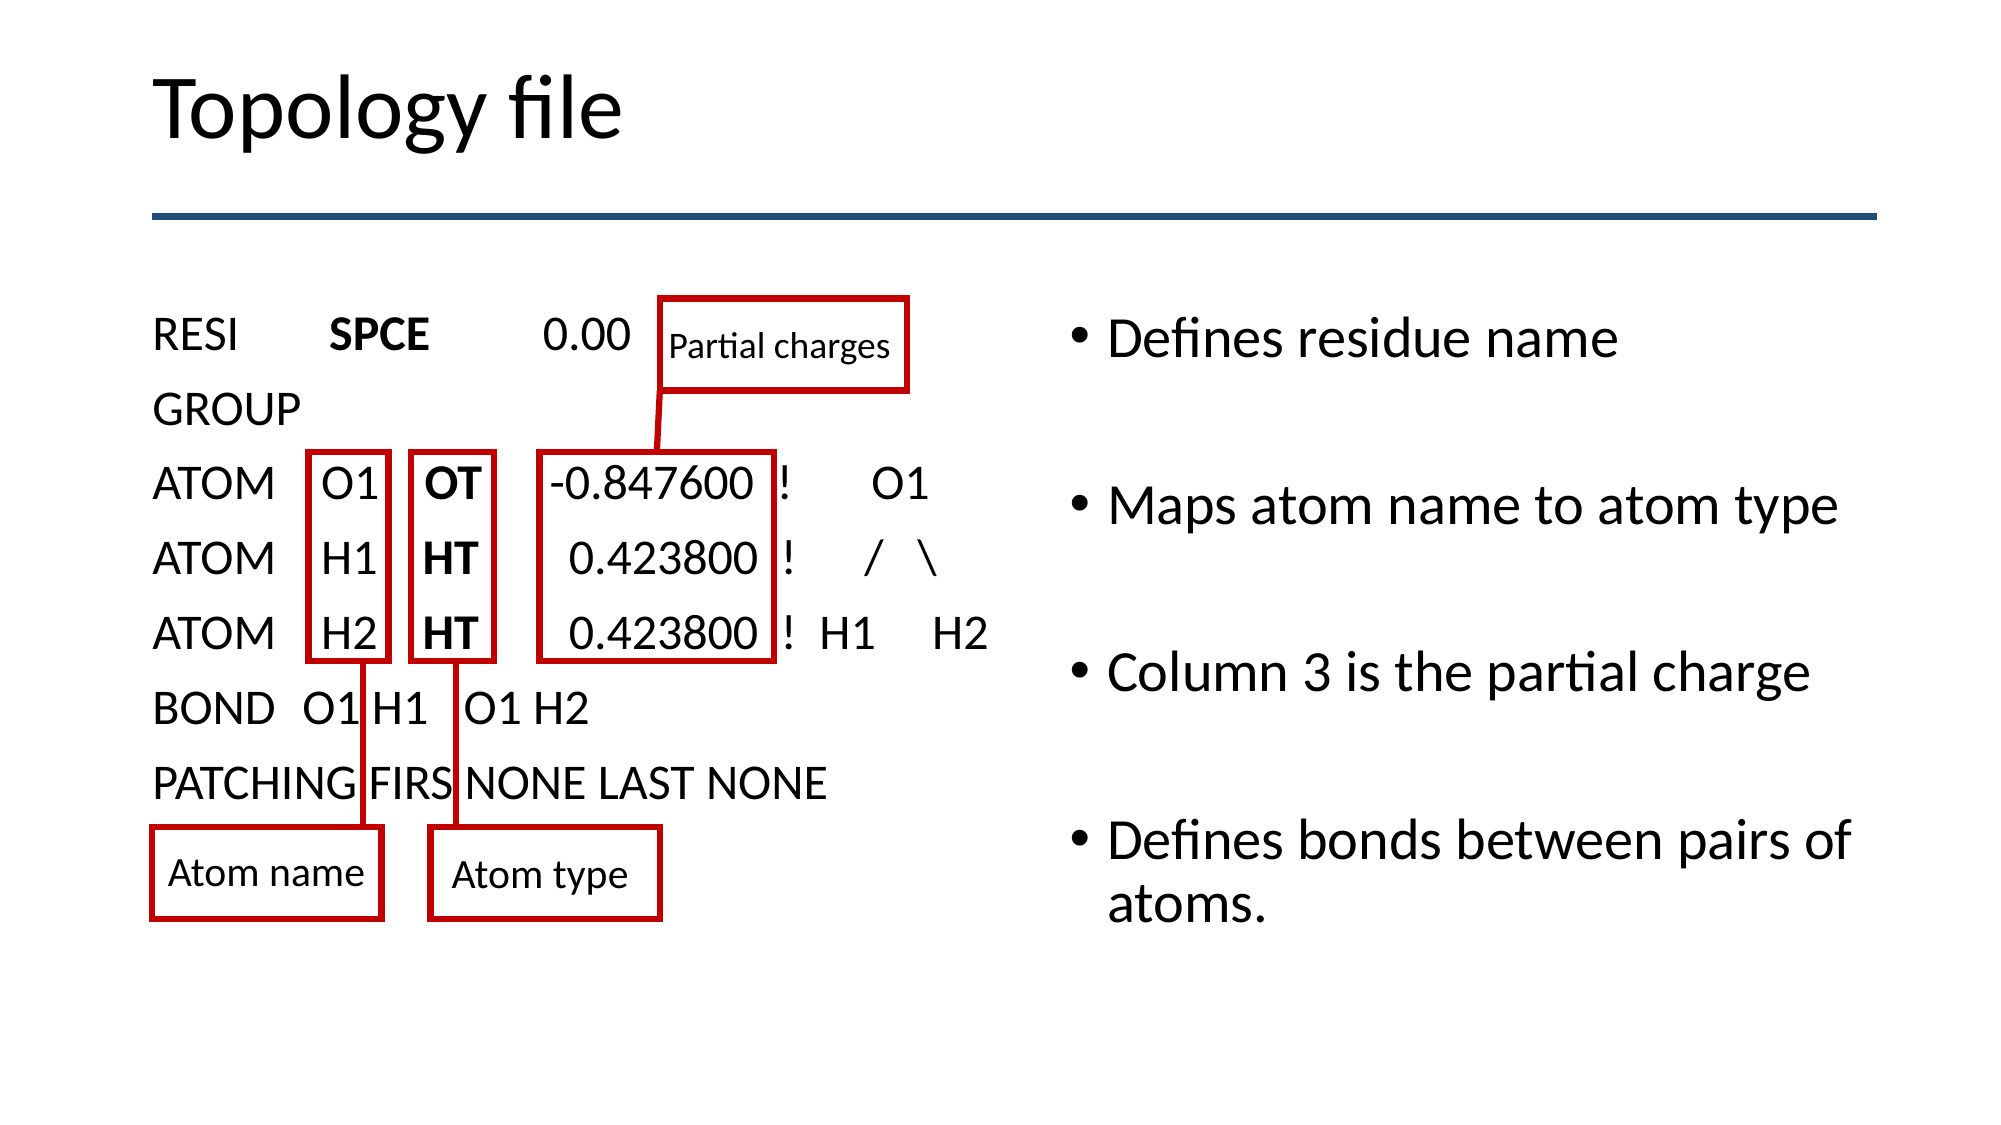

# Topology file

Partial charges

RESI        SPCE          0.00
GROUP
ATOM    O1    OT      -0.847600  !       O1
ATOM    H1    HT        0.423800  !      /   \
ATOM    H2    HT        0.423800  !  H1     H2
BOND 	O1 H1  	 O1 H2
PATCHING FIRS NONE LAST NONE
Defines residue name

Maps atom name to atom type

Column 3 is the partial charge

Defines bonds between pairs of atoms.

Atom name

Atom type